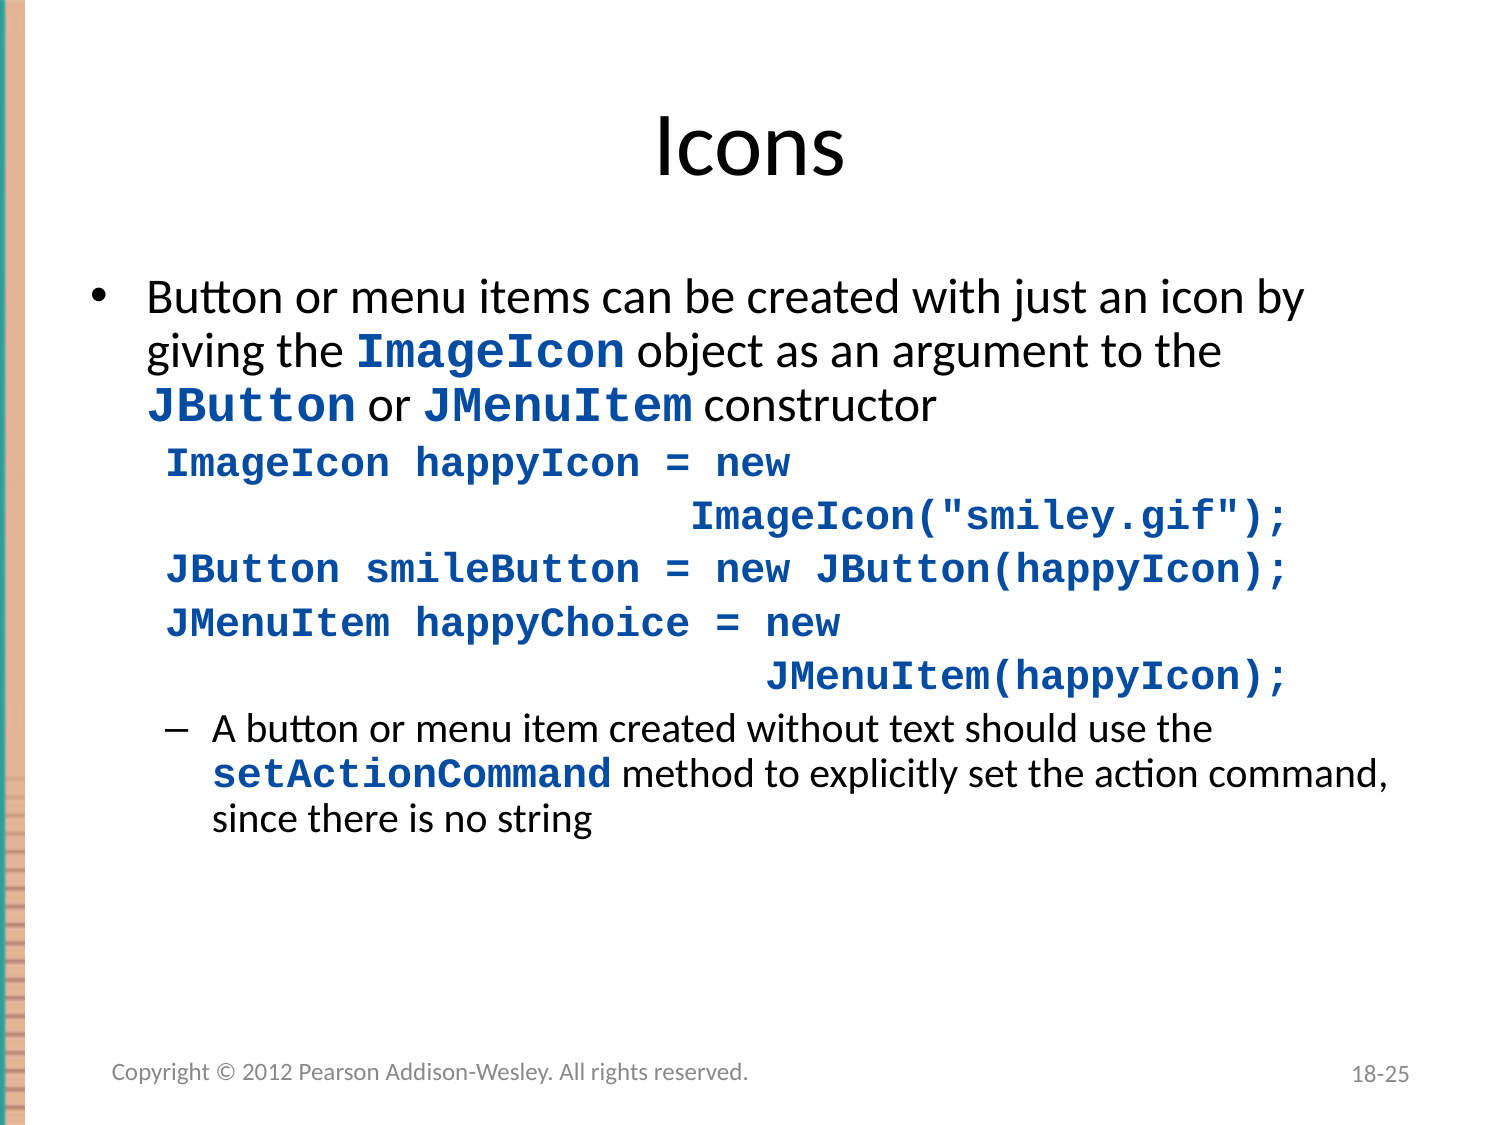

# Icons
Button or menu items can be created with just an icon by giving the ImageIcon object as an argument to the JButton or JMenuItem constructor
ImageIcon happyIcon = new
                     ImageIcon("smiley.gif");
JButton smileButton = new JButton(happyIcon);
JMenuItem happyChoice = new
                        JMenuItem(happyIcon);
A button or menu item created without text should use the setActionCommand method to explicitly set the action command, since there is no string
Copyright © 2012 Pearson Addison-Wesley. All rights reserved.
18-25